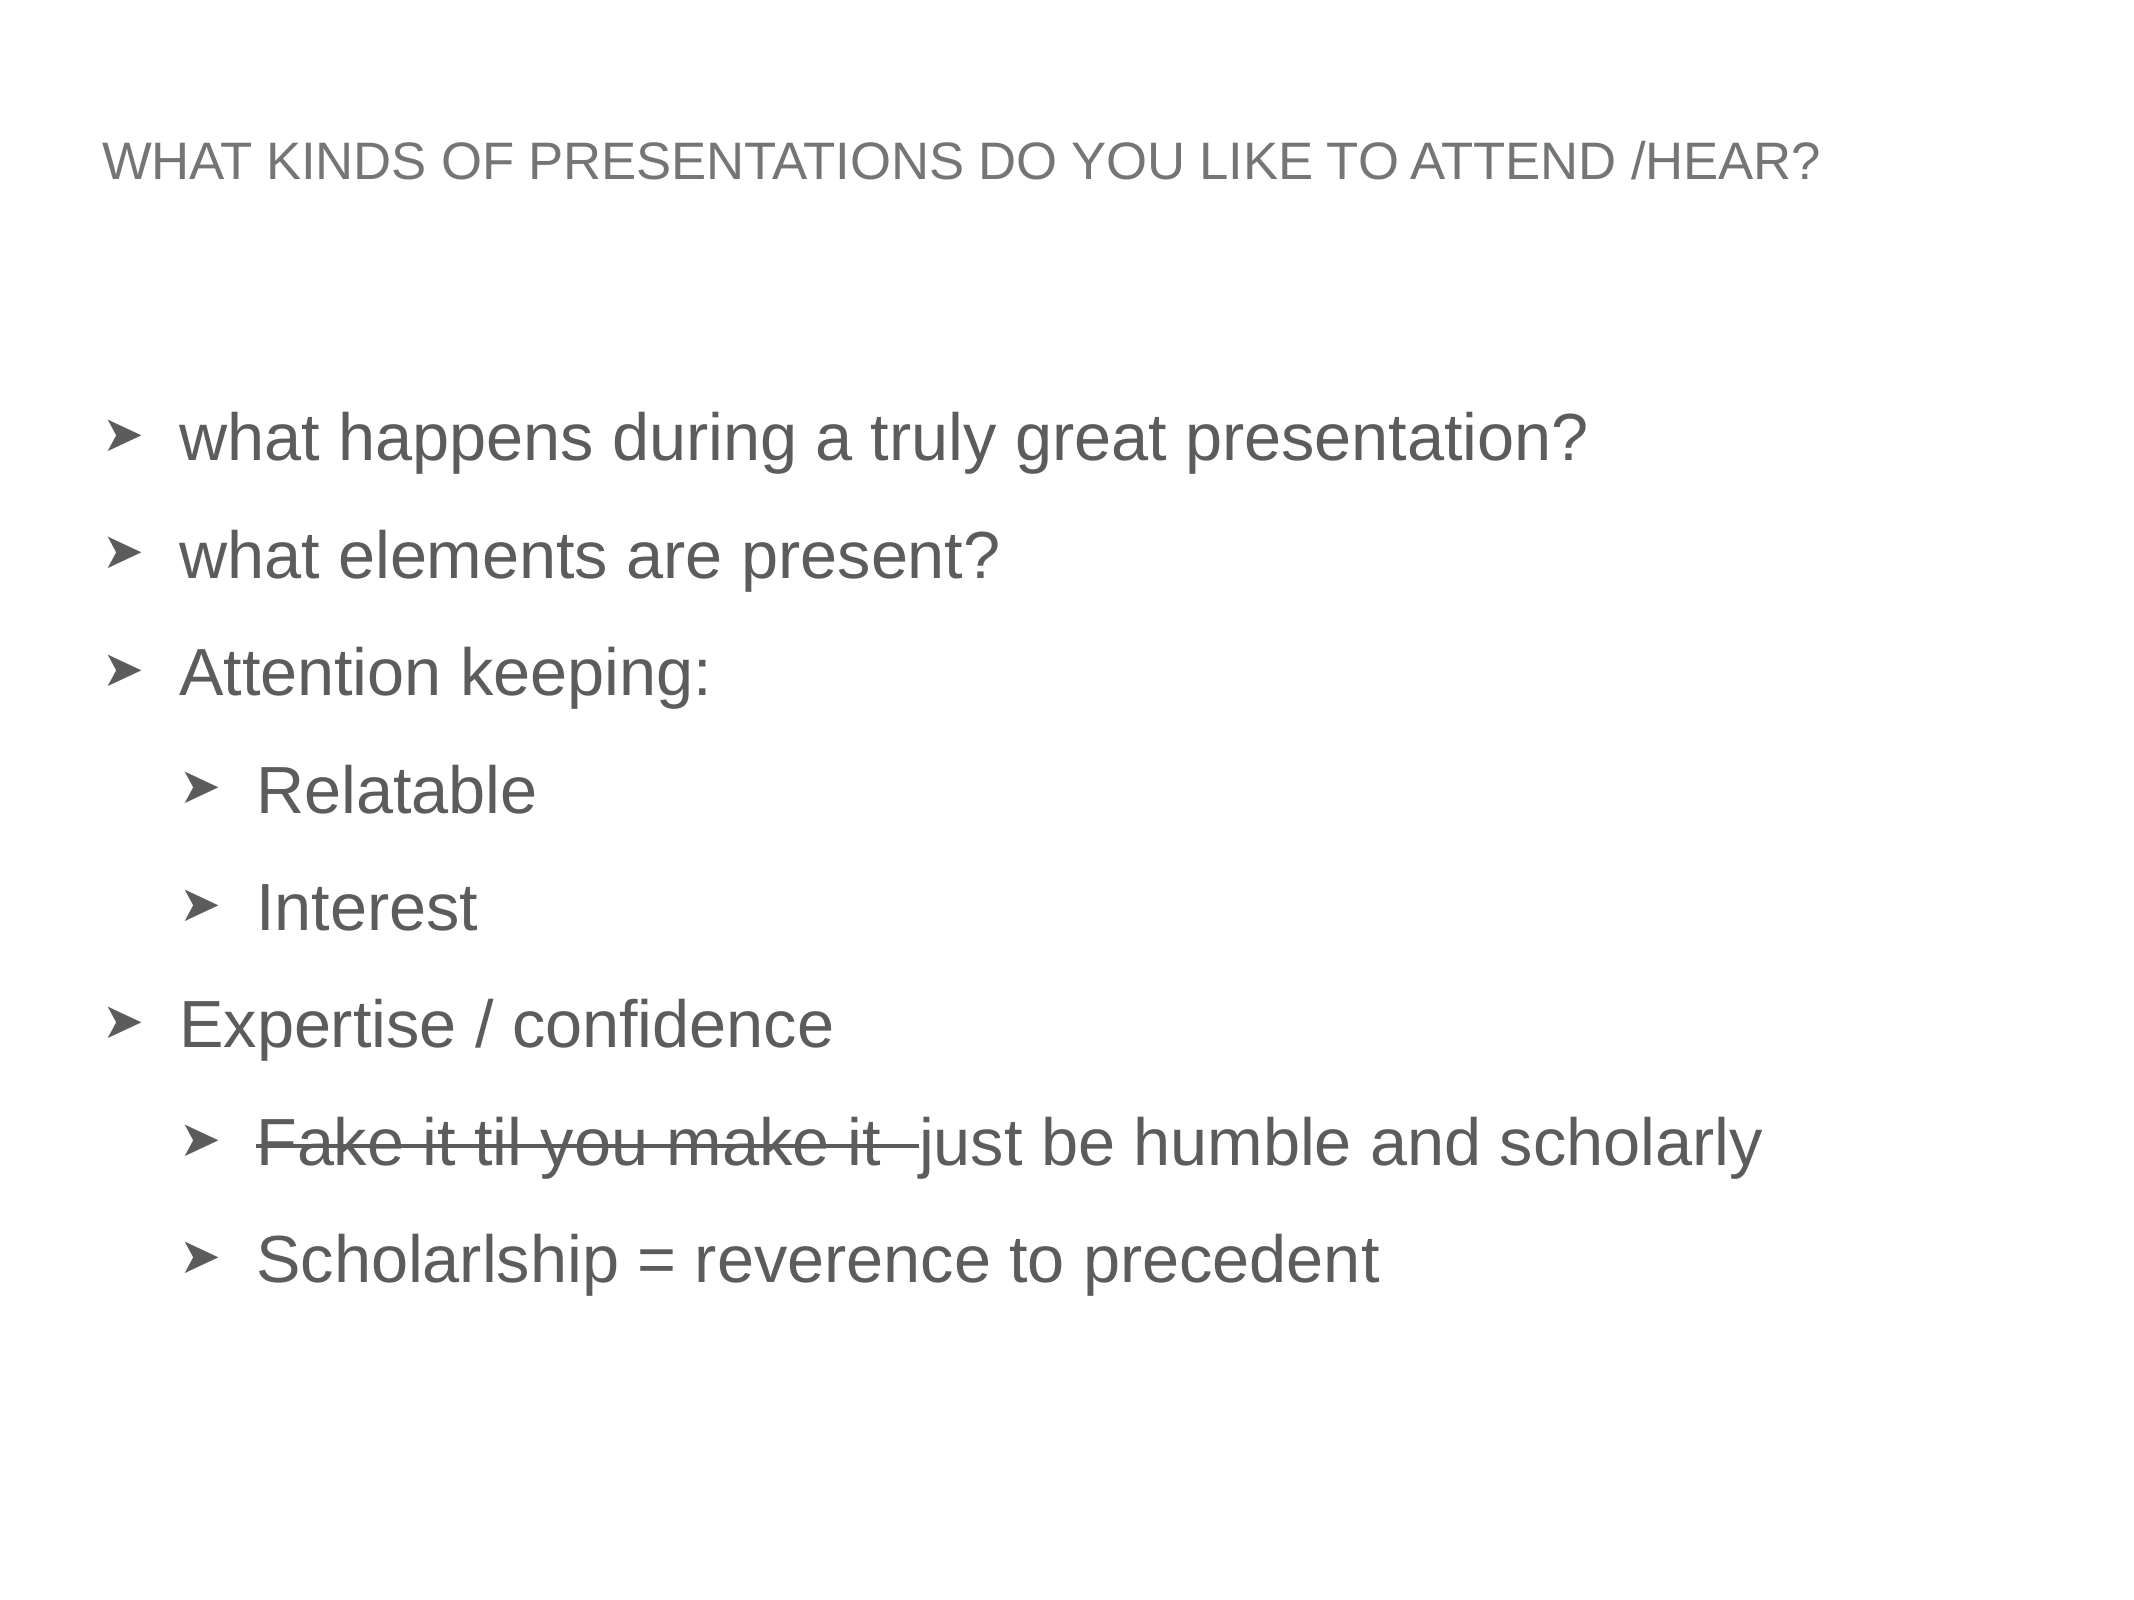

# what kinds of presentations do you like to attend /hear?

what happens during a truly great presentation?
what elements are present?
Attention keeping:
Relatable
Interest
Expertise / confidence
Fake it til you make it  just be humble and scholarly
Scholarlship = reverence to precedent